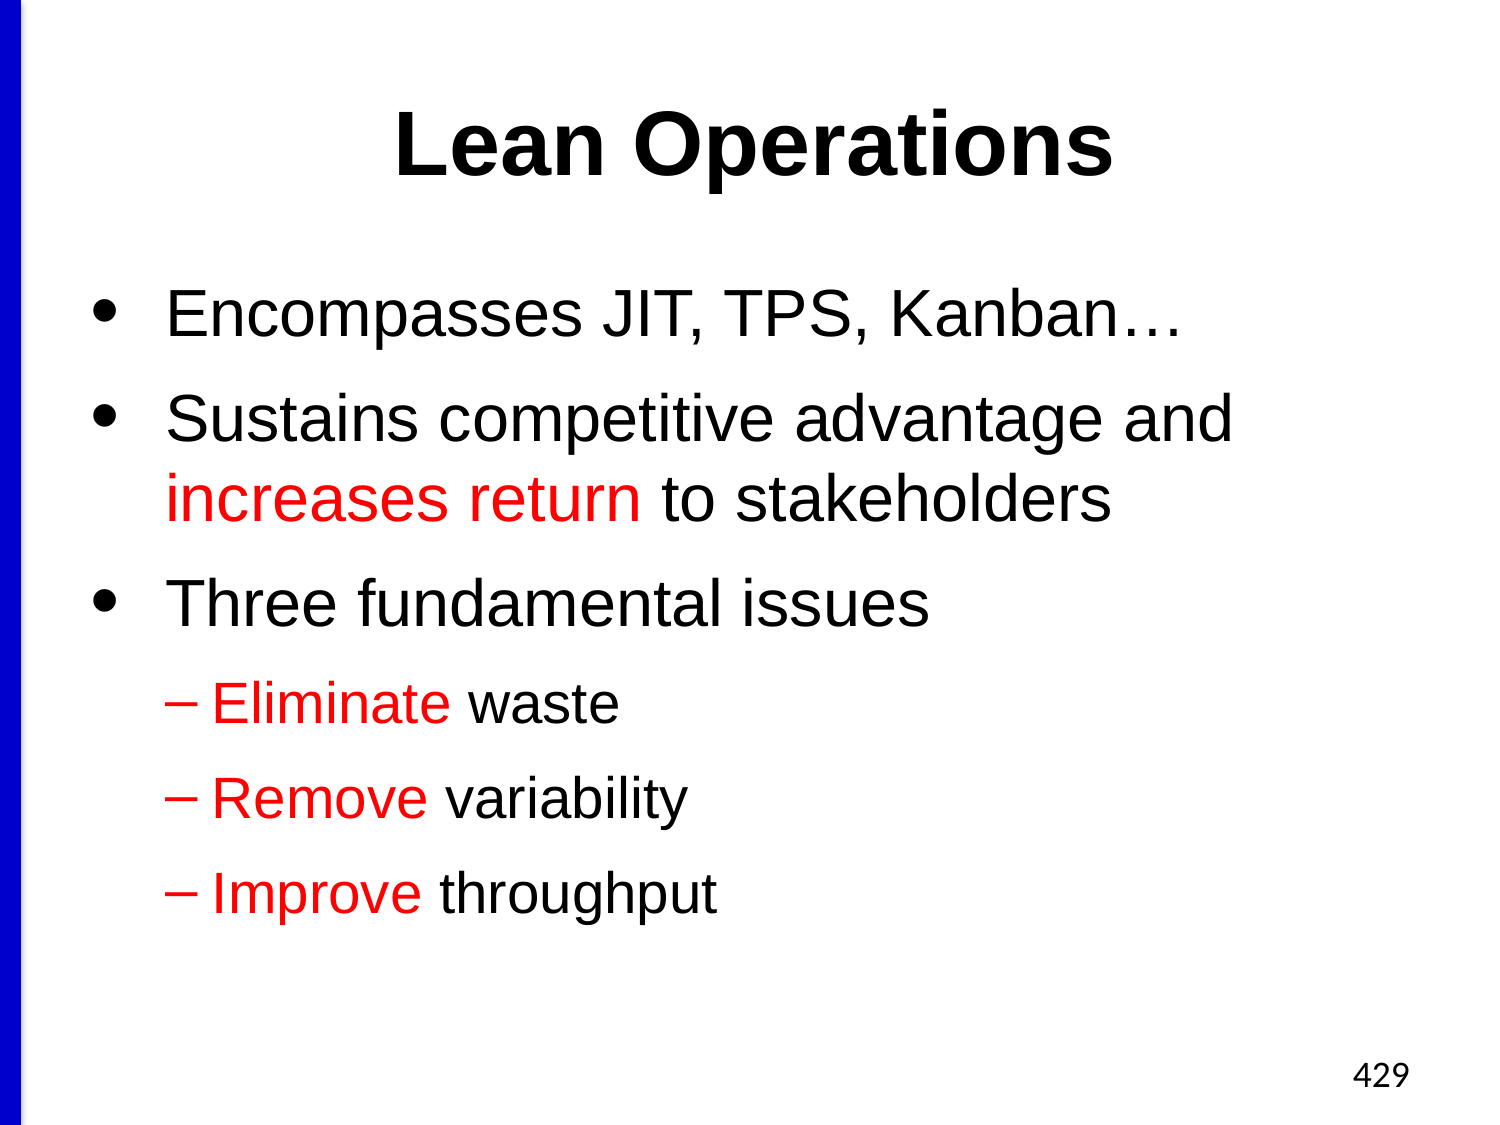

# Lean Operations
Encompasses JIT, TPS, Kanban…
Sustains competitive advantage and increases return to stakeholders
Three fundamental issues
Eliminate waste
Remove variability
Improve throughput
429